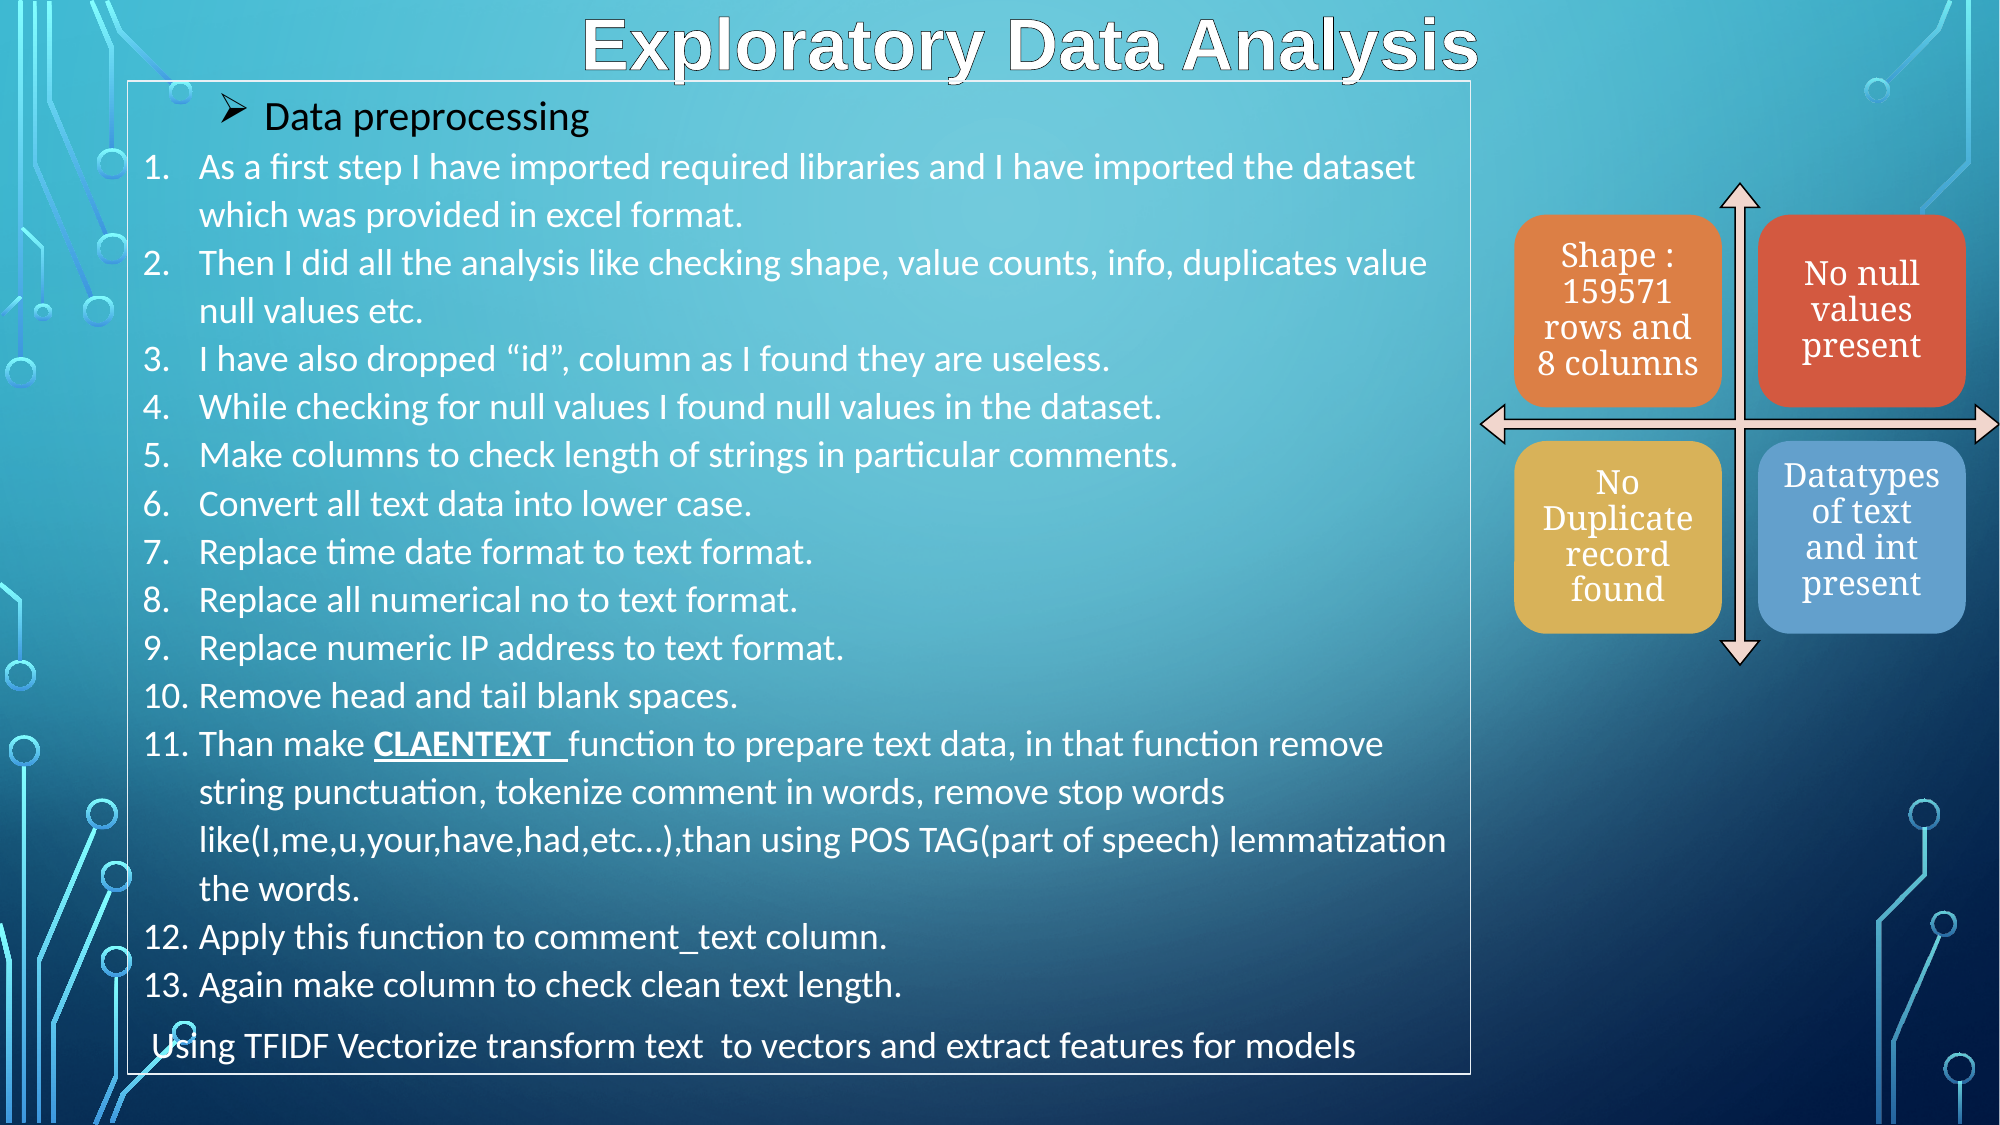

# Exploratory Data Analysis
Data preprocessing
As a first step I have imported required libraries and I have imported the dataset which was provided in excel format.
Then I did all the analysis like checking shape, value counts, info, duplicates value null values etc.
I have also dropped “id”, column as I found they are useless.
While checking for null values I found null values in the dataset.
Make columns to check length of strings in particular comments.
Convert all text data into lower case.
Replace time date format to text format.
Replace all numerical no to text format.
Replace numeric IP address to text format.
Remove head and tail blank spaces.
Than make CLAENTEXT  function to prepare text data, in that function remove string punctuation, tokenize comment in words, remove stop words like(I,me,u,your,have,had,etc…),than using POS TAG(part of speech) lemmatization the words.
Apply this function to comment_text column.
Again make column to check clean text length.
 Using TFIDF Vectorize transform text  to vectors and extract features for models

Shape : 159571 rows and 8 columns
No null values present

Datatypes of text and int present
No Duplicate record found